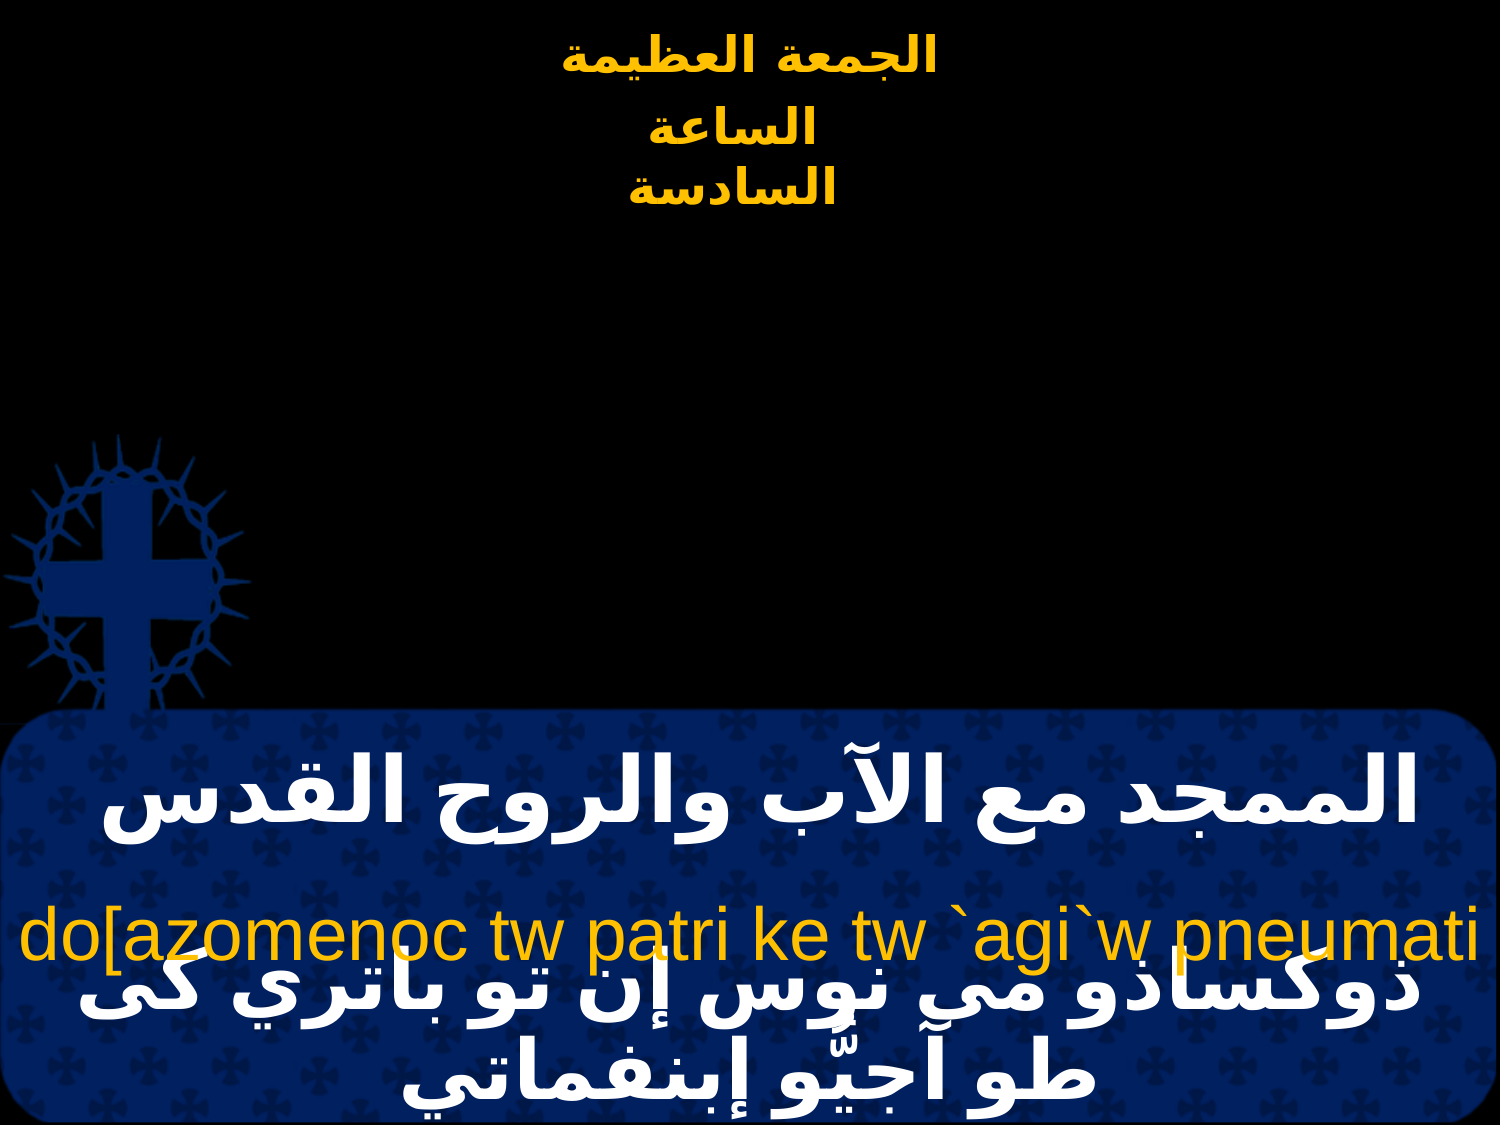

# الممجد مع الآب والروح القدس
do[azo­menoc tw patri ke tw `agi`w pneumati
ذوكساذو مى نوس إن تو باتري كى طو آجيُّو إبنفماتي